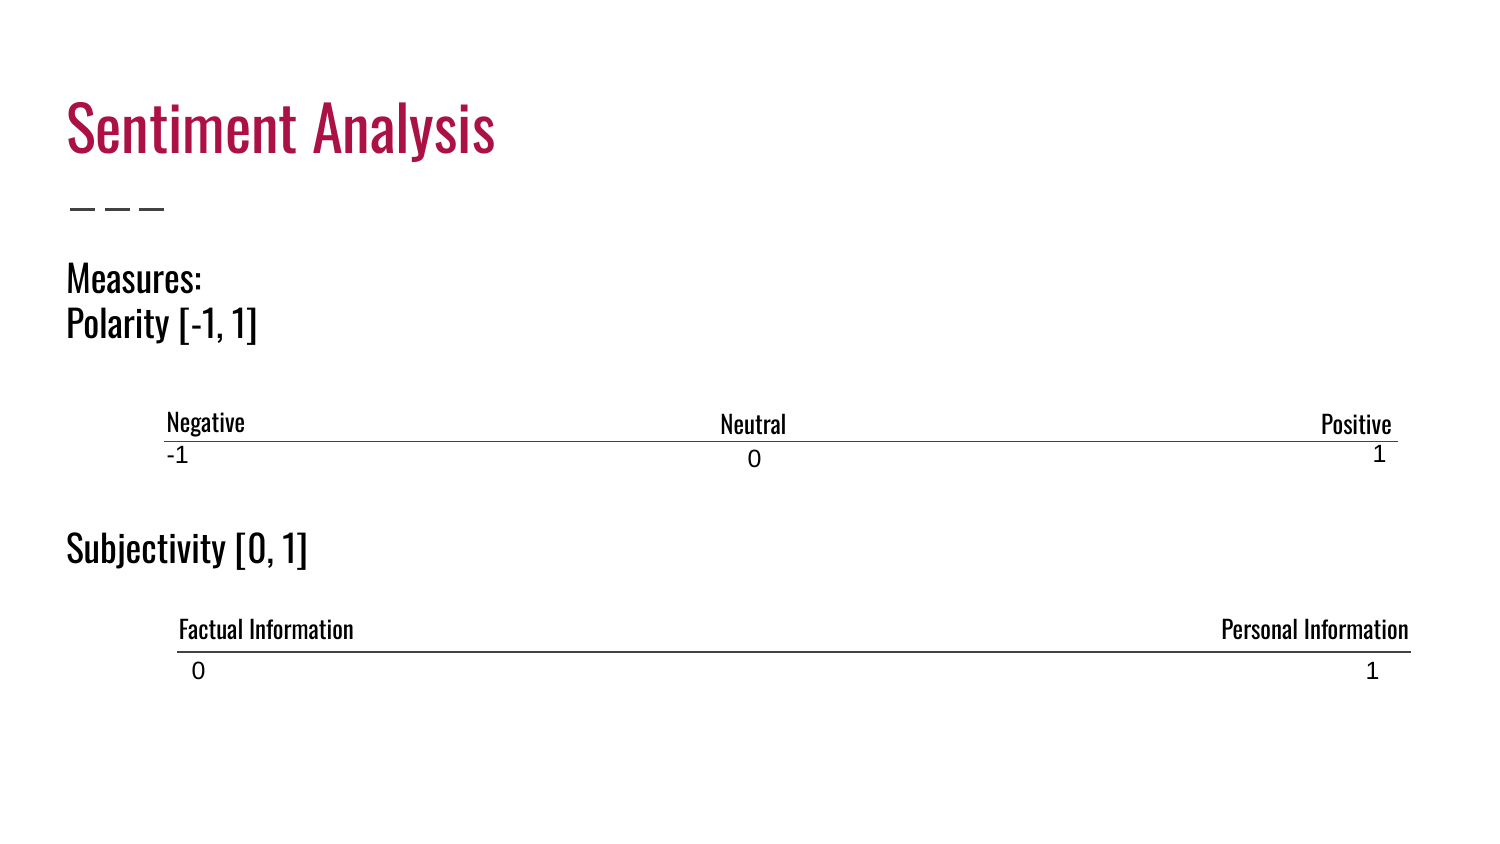

# Sentiment Analysis
Measures:
Polarity [-1, 1]

Subjectivity [0, 1]
Neutral
Positive
Negative
1

-1
0
Factual Information
Personal Information
0
1